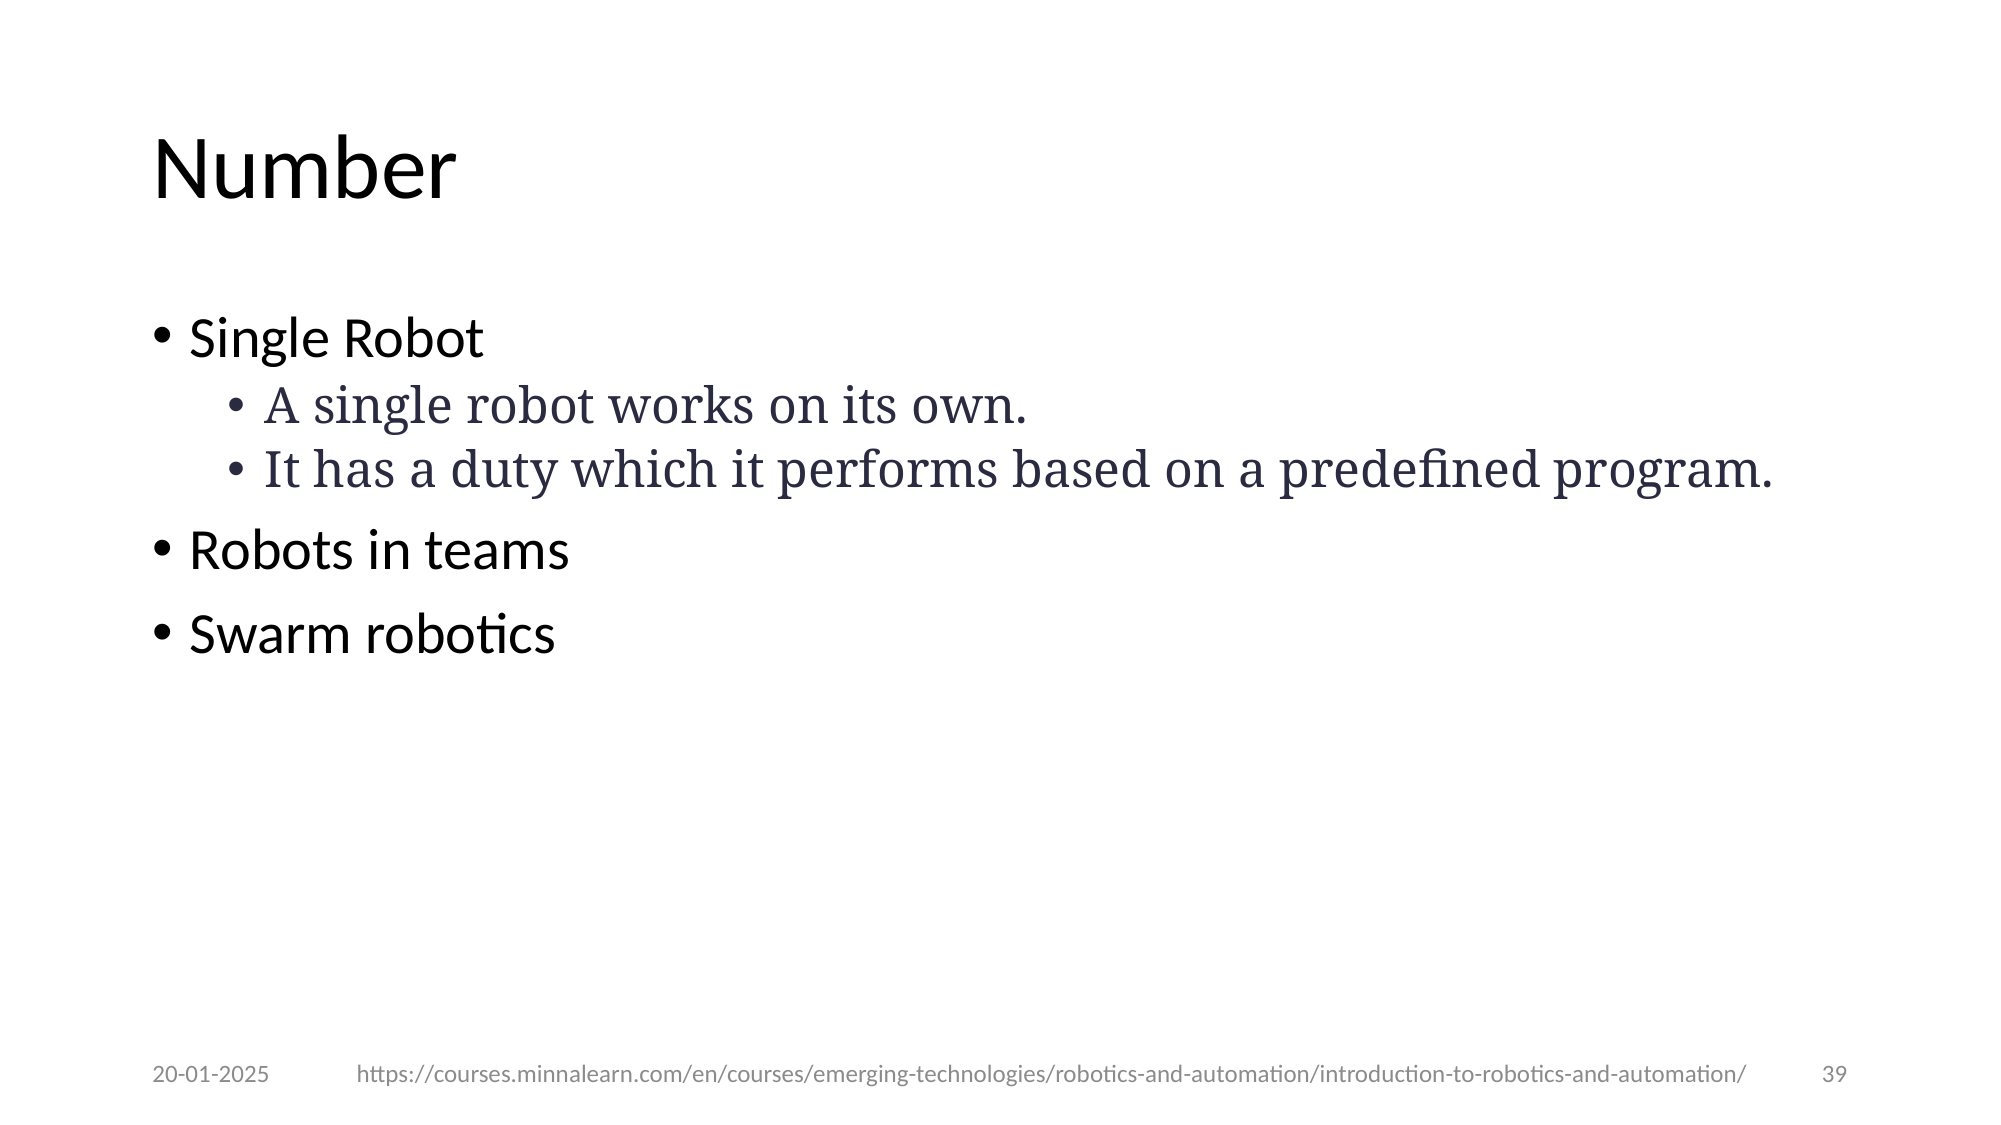

# Number
Single Robot
A single robot works on its own.
It has a duty which it performs based on a predefined program.
Robots in teams
Swarm robotics
20-01-2025
https://courses.minnalearn.com/en/courses/emerging-technologies/robotics-and-automation/introduction-to-robotics-and-automation/
39